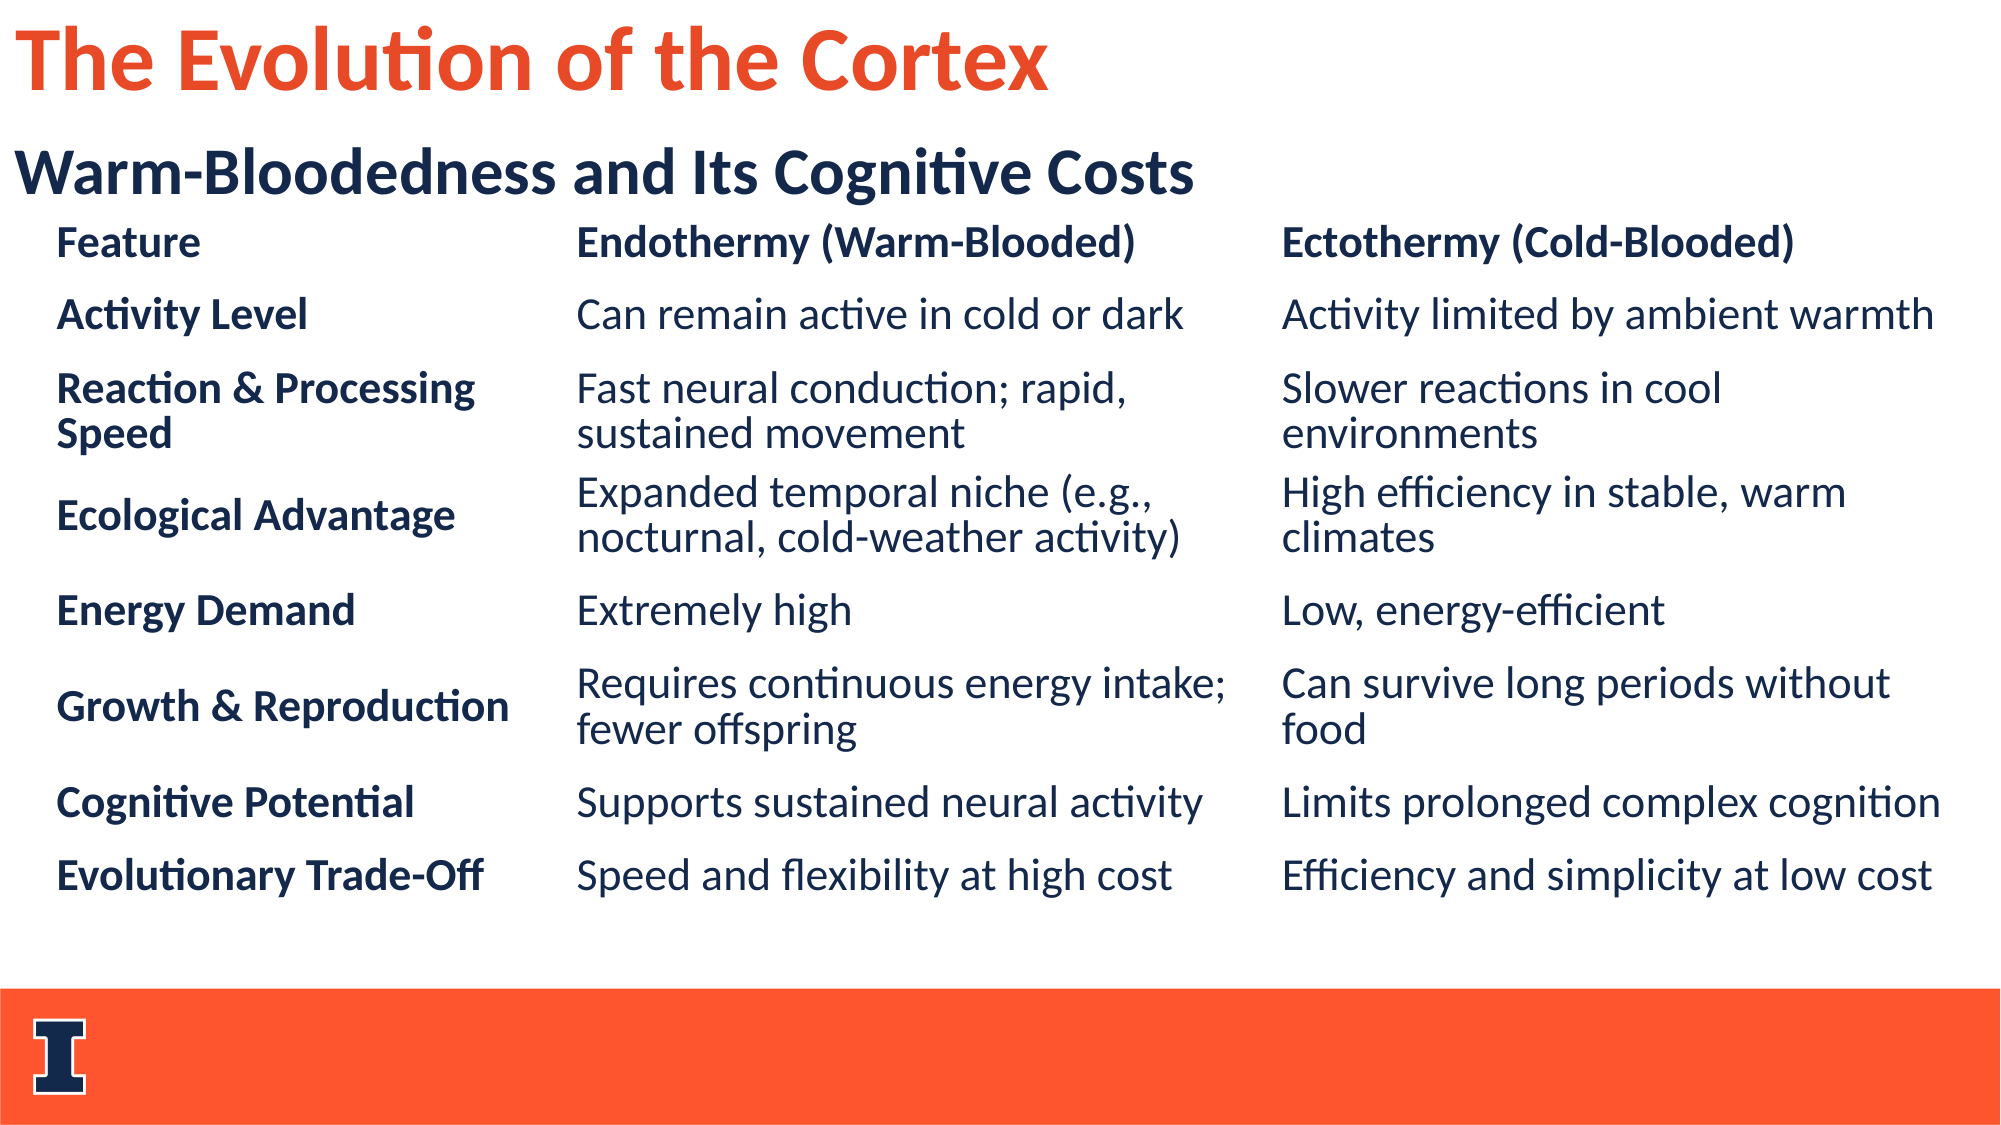

The Evolution of the Cortex
Warm-Bloodedness and Its Cognitive Costs
| Feature | Endothermy (Warm-Blooded) | Ectothermy (Cold-Blooded) |
| --- | --- | --- |
| Activity Level | Can remain active in cold or dark | Activity limited by ambient warmth |
| Reaction & Processing Speed | Fast neural conduction; rapid, sustained movement | Slower reactions in cool environments |
| Ecological Advantage | Expanded temporal niche (e.g., nocturnal, cold-weather activity) | High efficiency in stable, warm climates |
| Energy Demand | Extremely high | Low, energy-efficient |
| Growth & Reproduction | Requires continuous energy intake; fewer offspring | Can survive long periods without food |
| Cognitive Potential | Supports sustained neural activity | Limits prolonged complex cognition |
| Evolutionary Trade-Off | Speed and flexibility at high cost | Efficiency and simplicity at low cost |